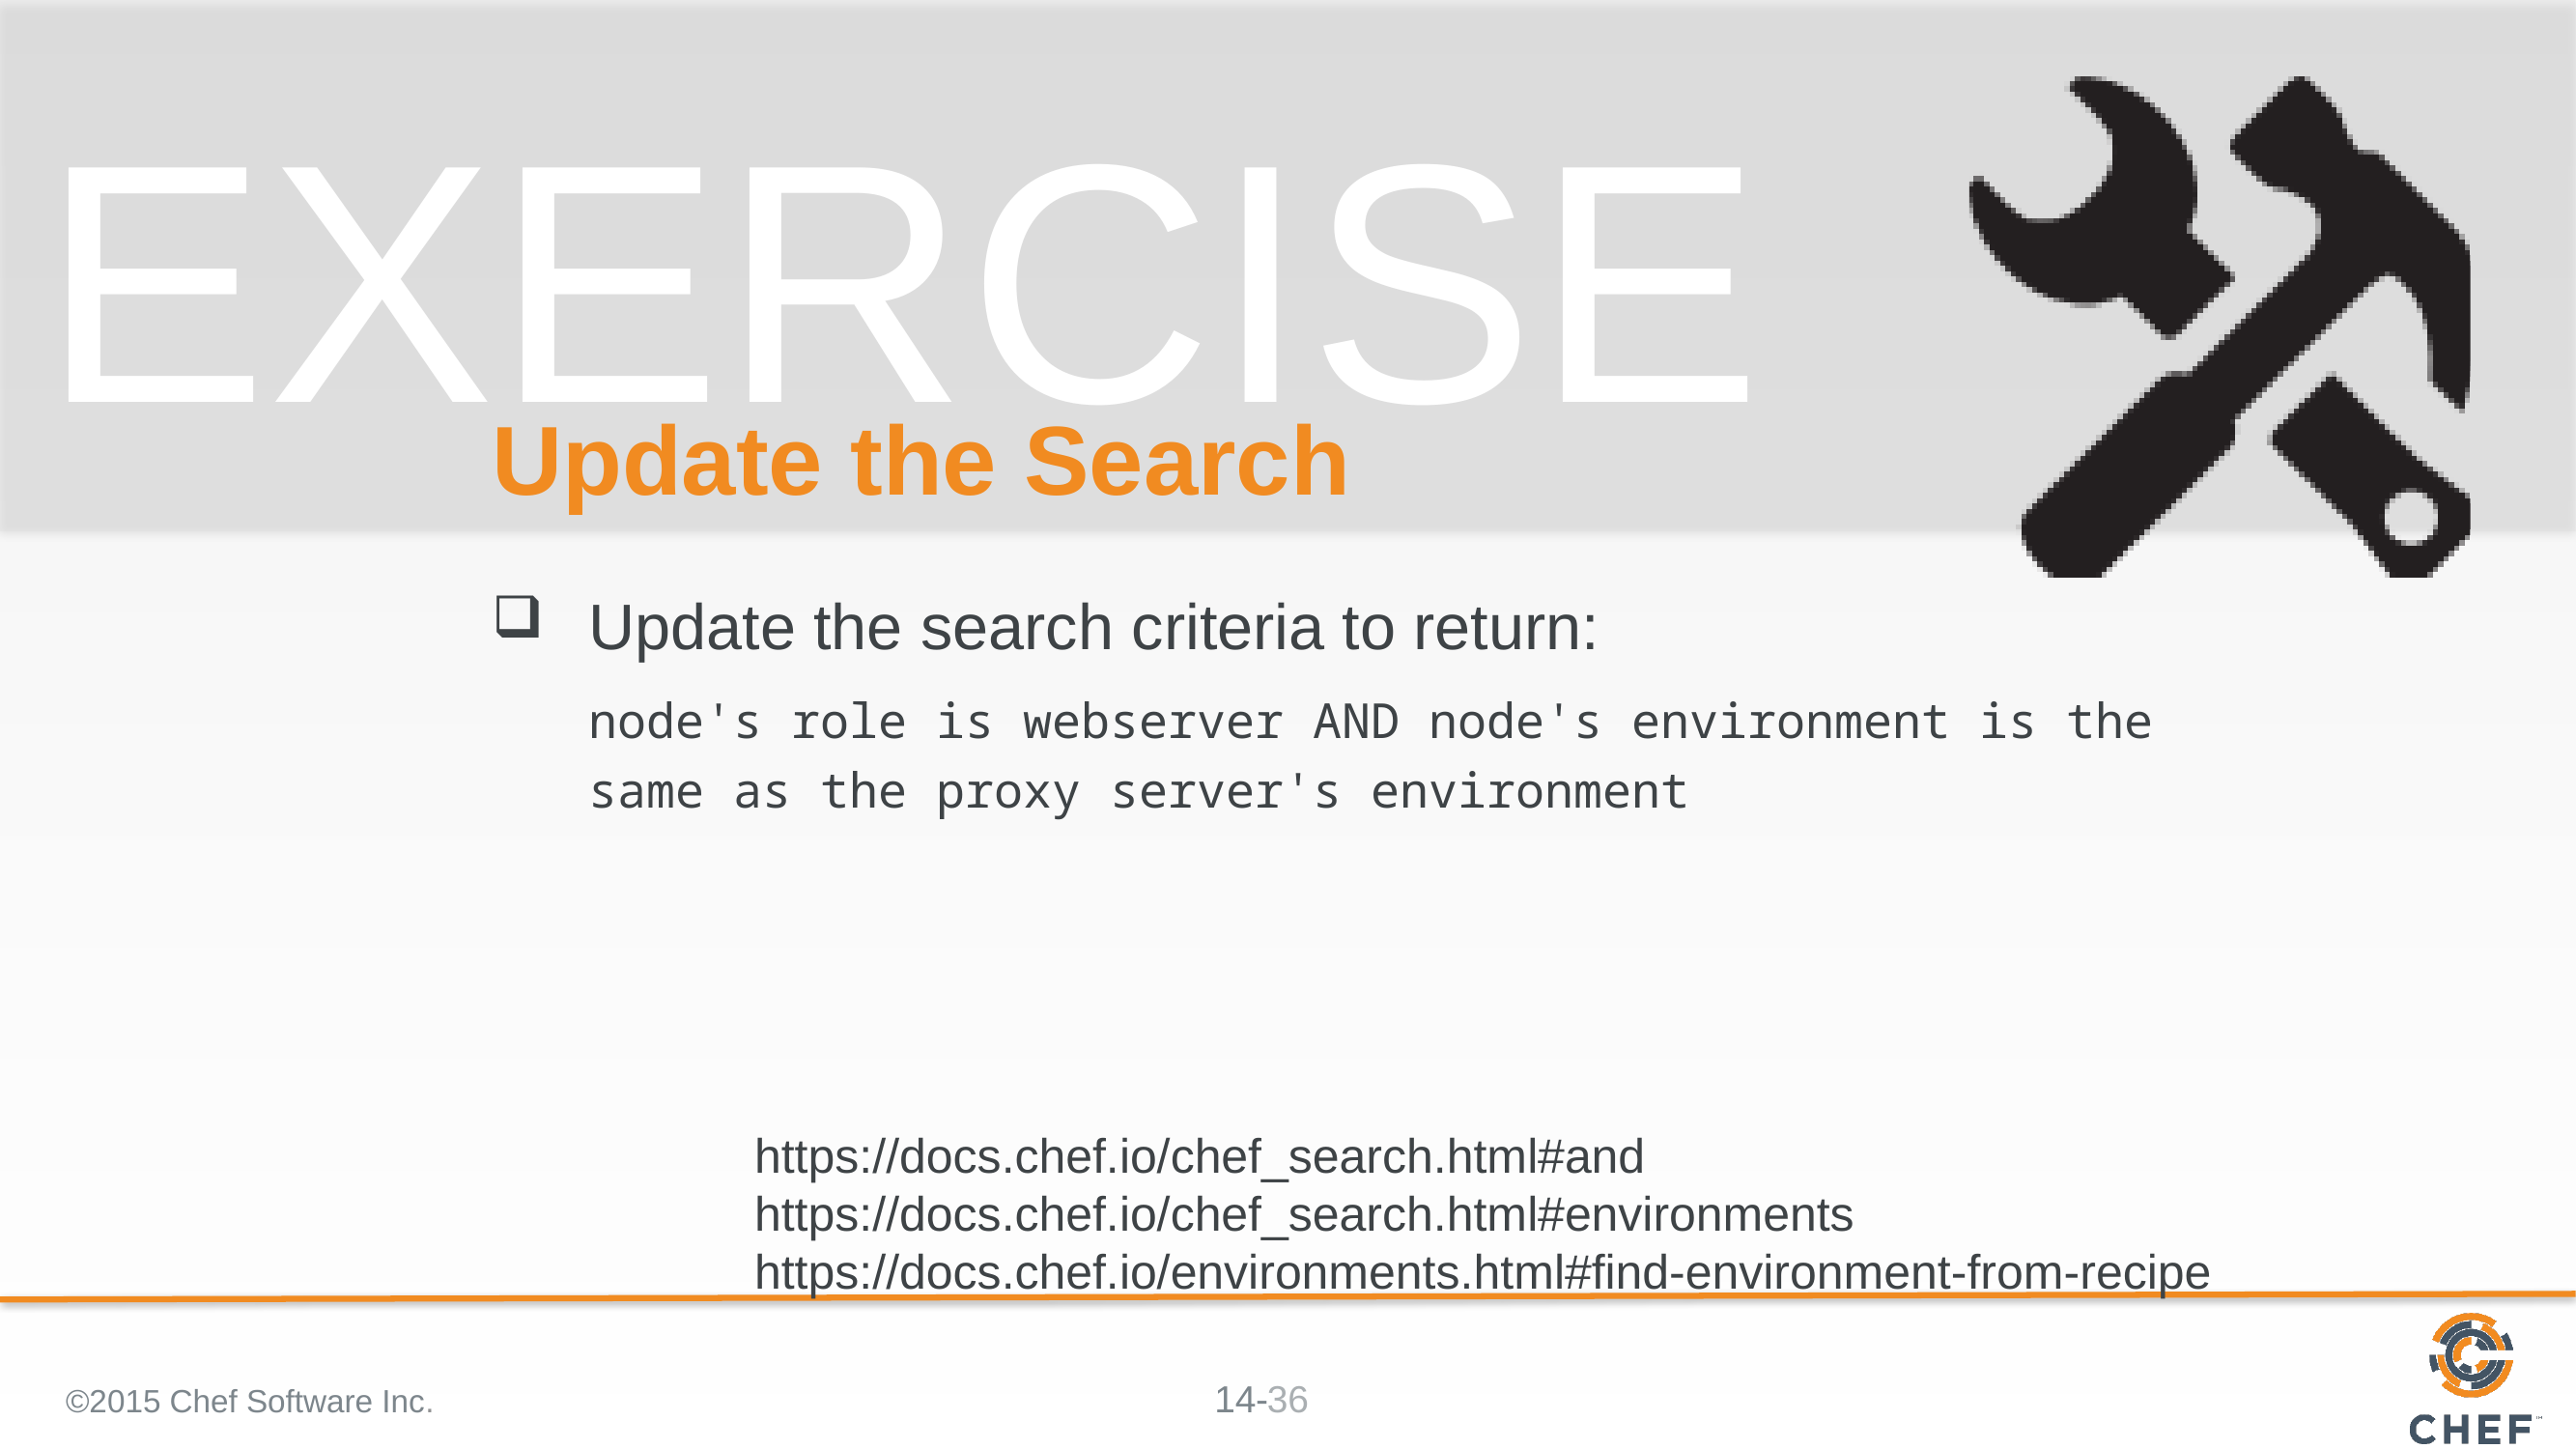

# Update the Search
Update the search criteria to return:
node's role is webserver AND node's environment is the same as the proxy server's environment
https://docs.chef.io/chef_search.html#and
https://docs.chef.io/chef_search.html#environments
https://docs.chef.io/environments.html#find-environment-from-recipe
©2015 Chef Software Inc.
36